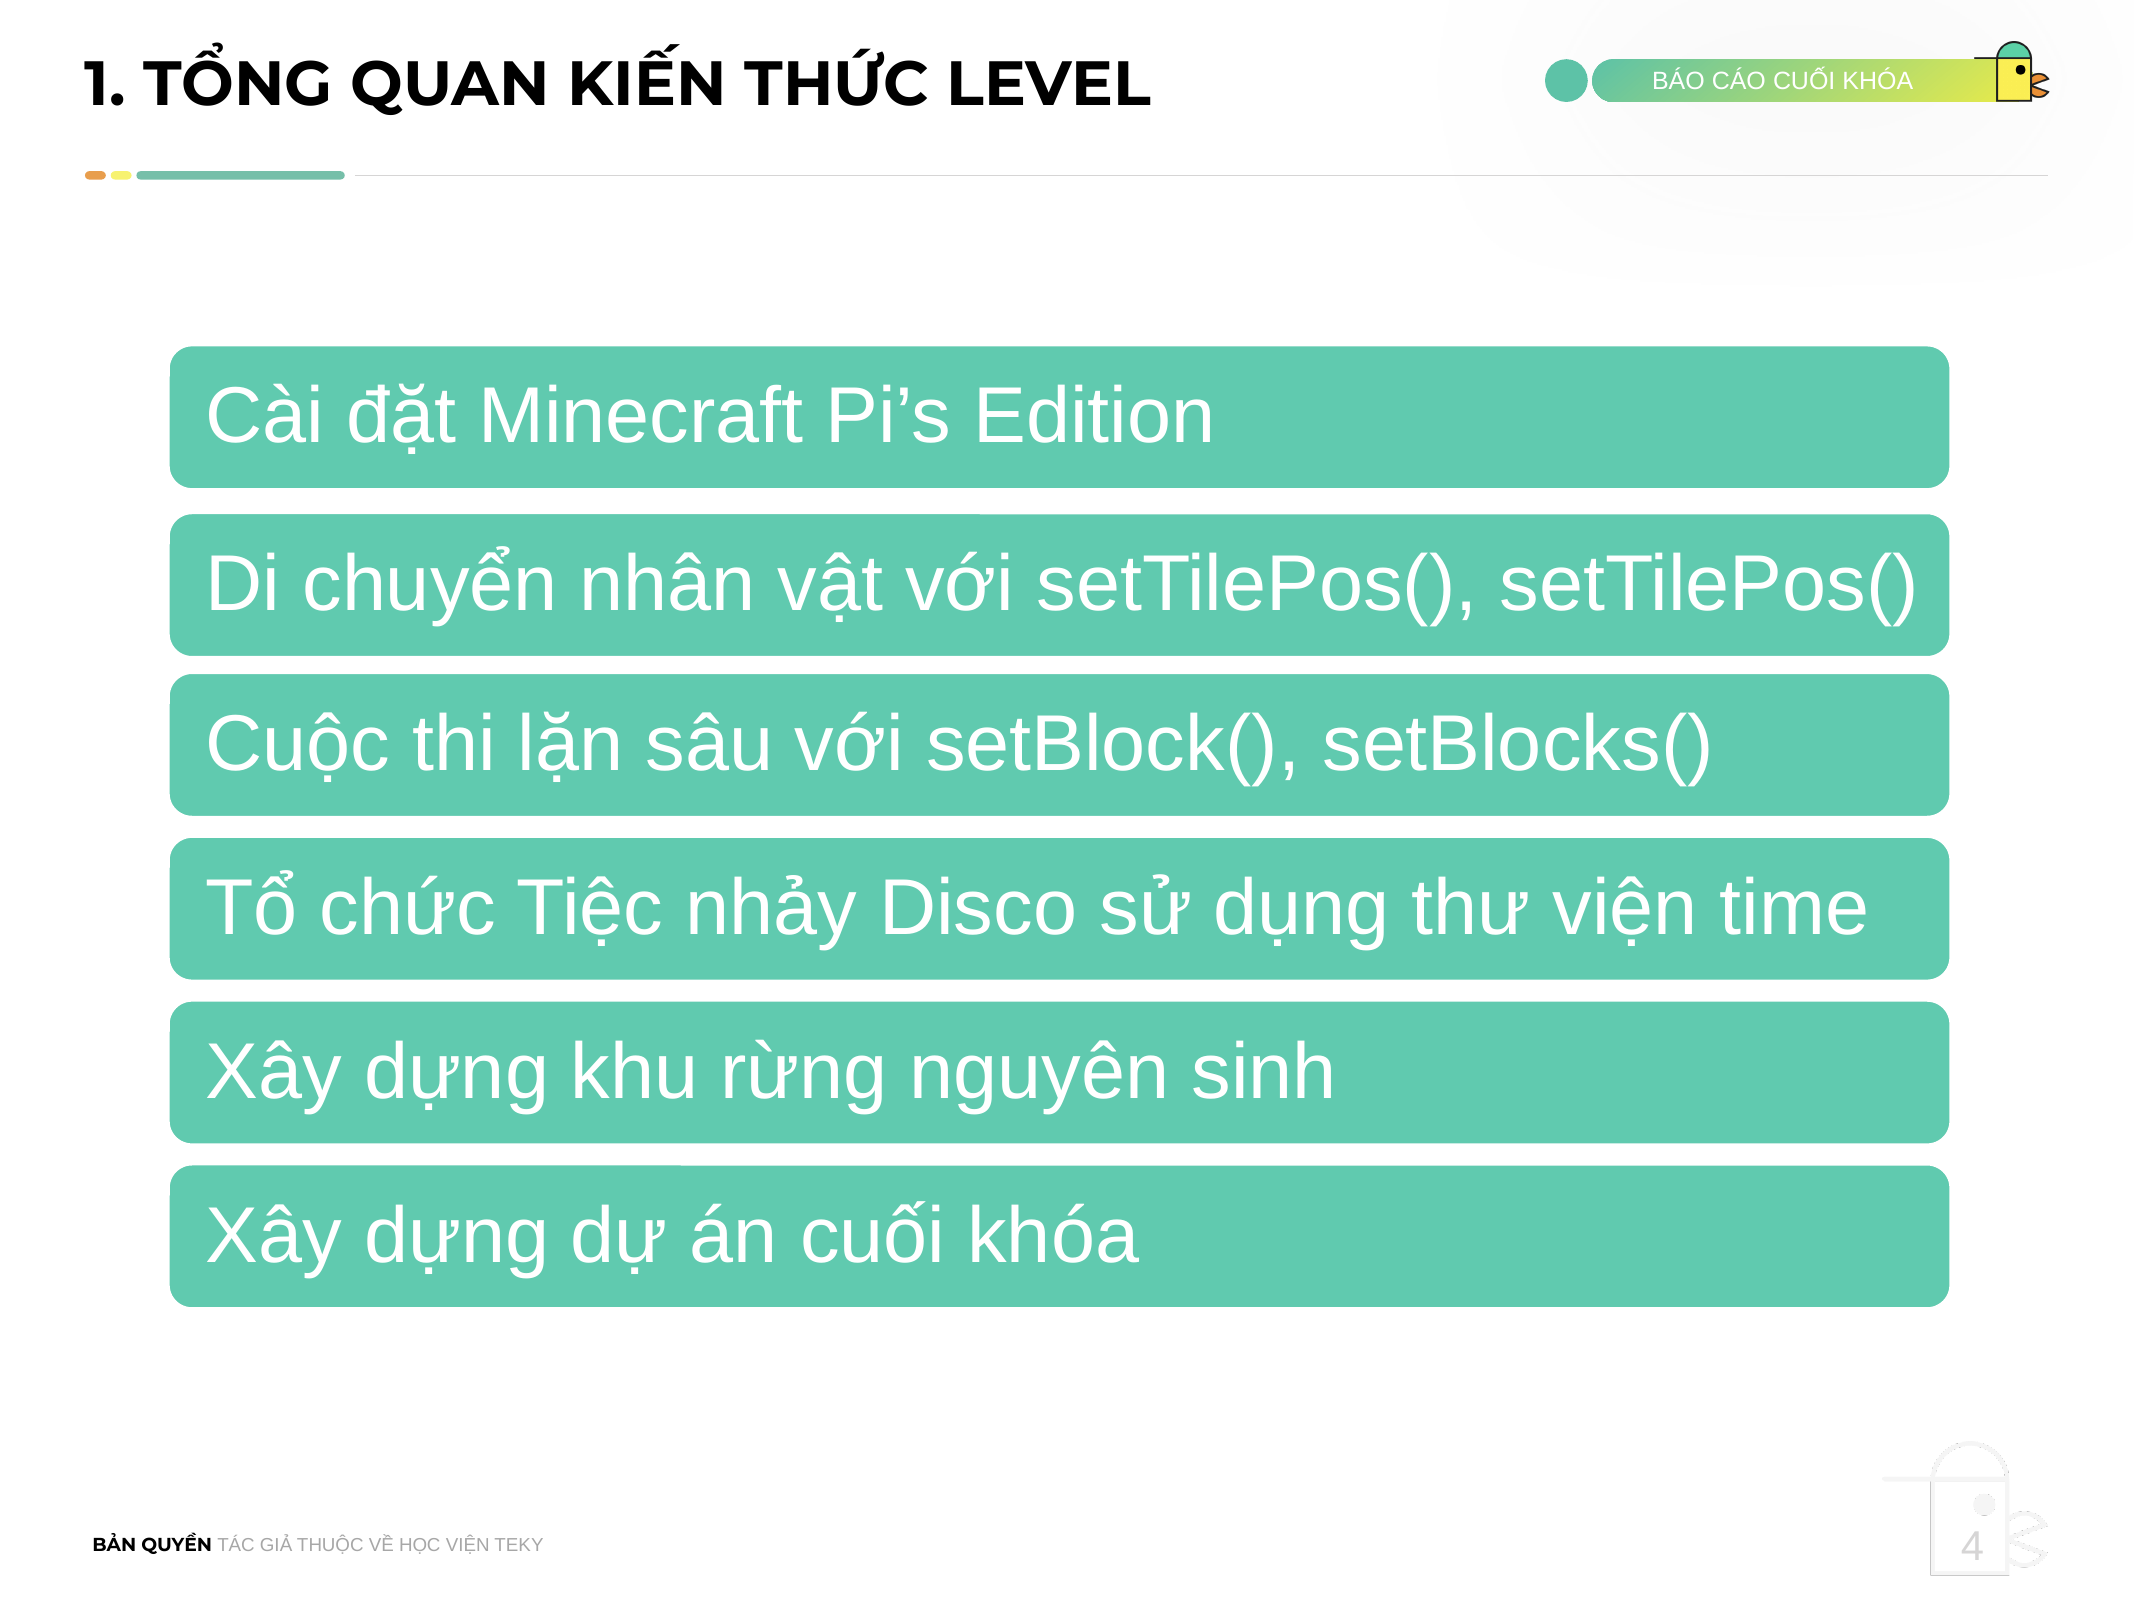

1. TỔNG QUAN KIẾN THỨC LEVEL
BÁO CÁO CUỐI KHÓA
Cài đặt Minecraft Pi’s Edition
Di chuyển nhân vật với setTilePos(), setTilePos()
Cuộc thi lặn sâu với setBlock(), setBlocks()
Tổ chức Tiệc nhảy Disco sử dụng thư viện time
Xây dựng khu rừng nguyên sinh
Xây dựng dự án cuối khóa

4